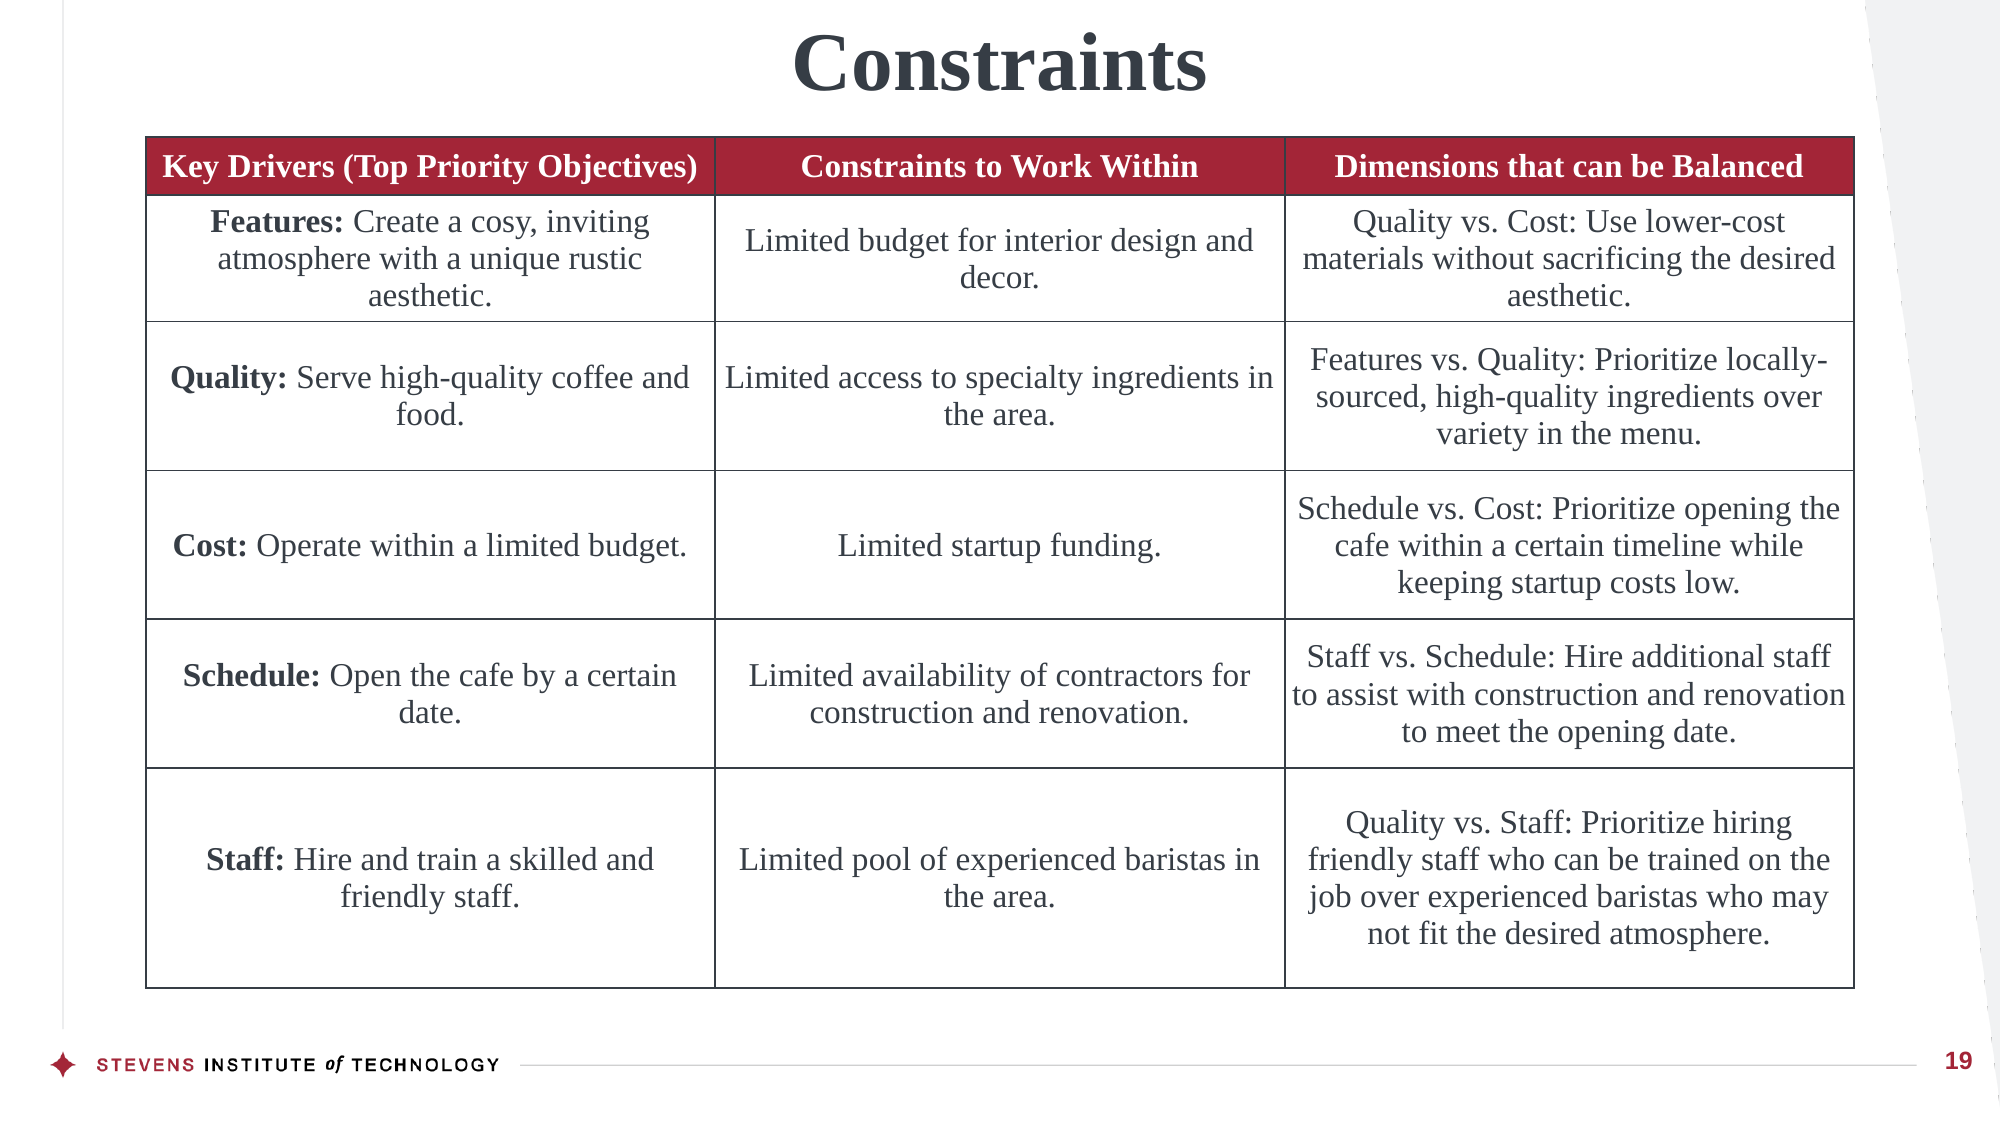

Constraints
| Key Drivers (Top Priority Objectives) | Constraints to Work Within | Dimensions that can be Balanced |
| --- | --- | --- |
| Features: Create a cosy, inviting atmosphere with a unique rustic aesthetic. | Limited budget for interior design and decor. | Quality vs. Cost: Use lower-cost materials without sacrificing the desired aesthetic. |
| Quality: Serve high-quality coffee and food. | Limited access to specialty ingredients in the area. | Features vs. Quality: Prioritize locally-sourced, high-quality ingredients over variety in the menu. |
| Cost: Operate within a limited budget. | Limited startup funding. | Schedule vs. Cost: Prioritize opening the cafe within a certain timeline while keeping startup costs low. |
| Schedule: Open the cafe by a certain date. | Limited availability of contractors for construction and renovation. | Staff vs. Schedule: Hire additional staff to assist with construction and renovation to meet the opening date. |
| Staff: Hire and train a skilled and friendly staff. | Limited pool of experienced baristas in the area. | Quality vs. Staff: Prioritize hiring friendly staff who can be trained on the job over experienced baristas who may not fit the desired atmosphere. |
19